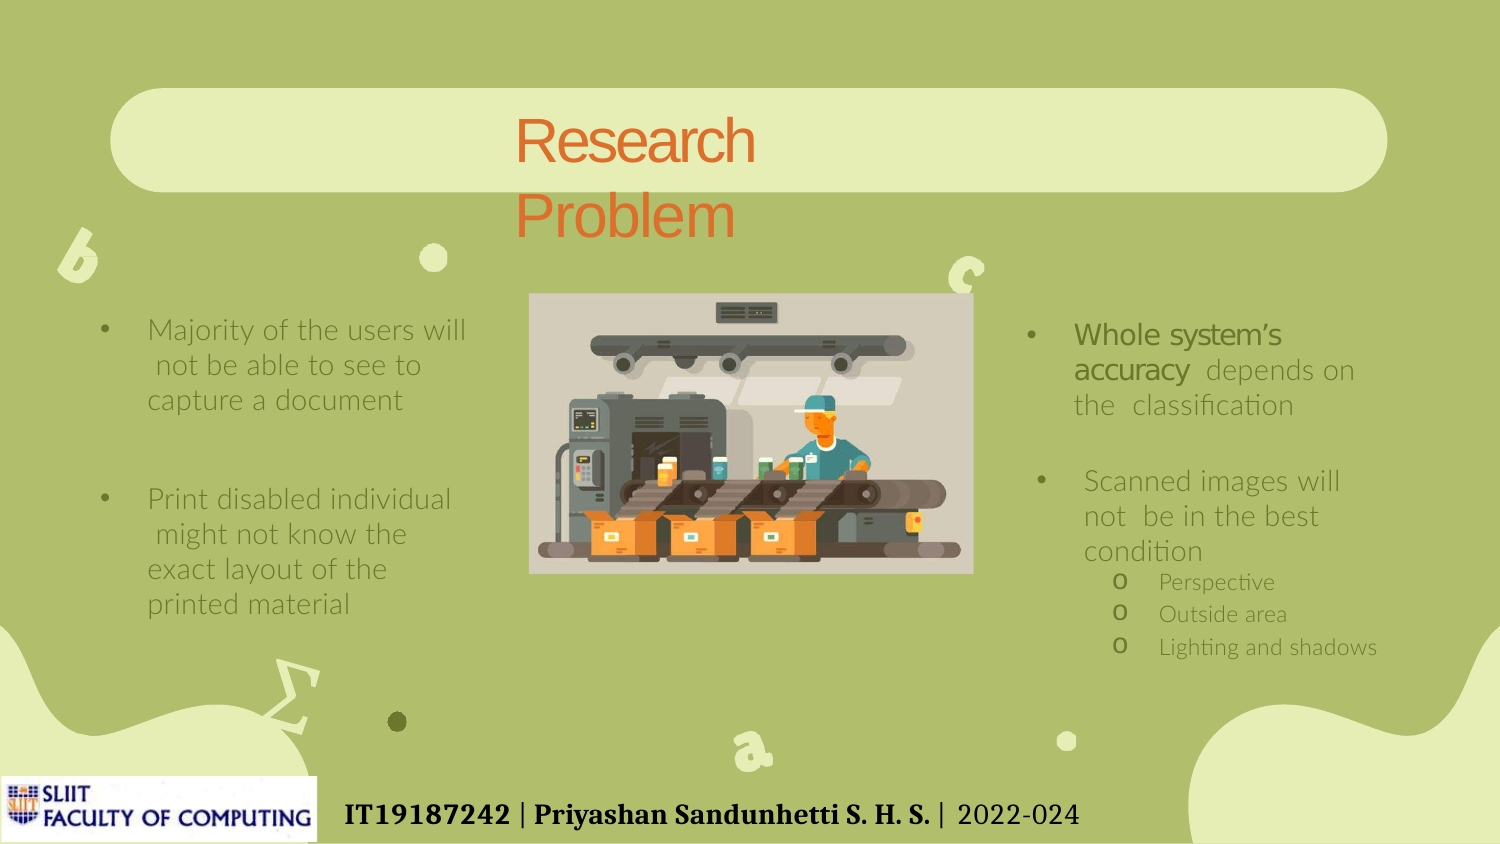

# Research Problem

Majority of the users will  not be able to see to  capture a document

Print disabled individual  might not know the  exact layout of the  printed material
Whole system’s accuracy  depends on the  classification

Scanned images will not  be in the best condition
Perspective
Outside area
Lighting and shadows

IT19187242 | Priyashan Sandunhetti S. H. S. | 2022-024